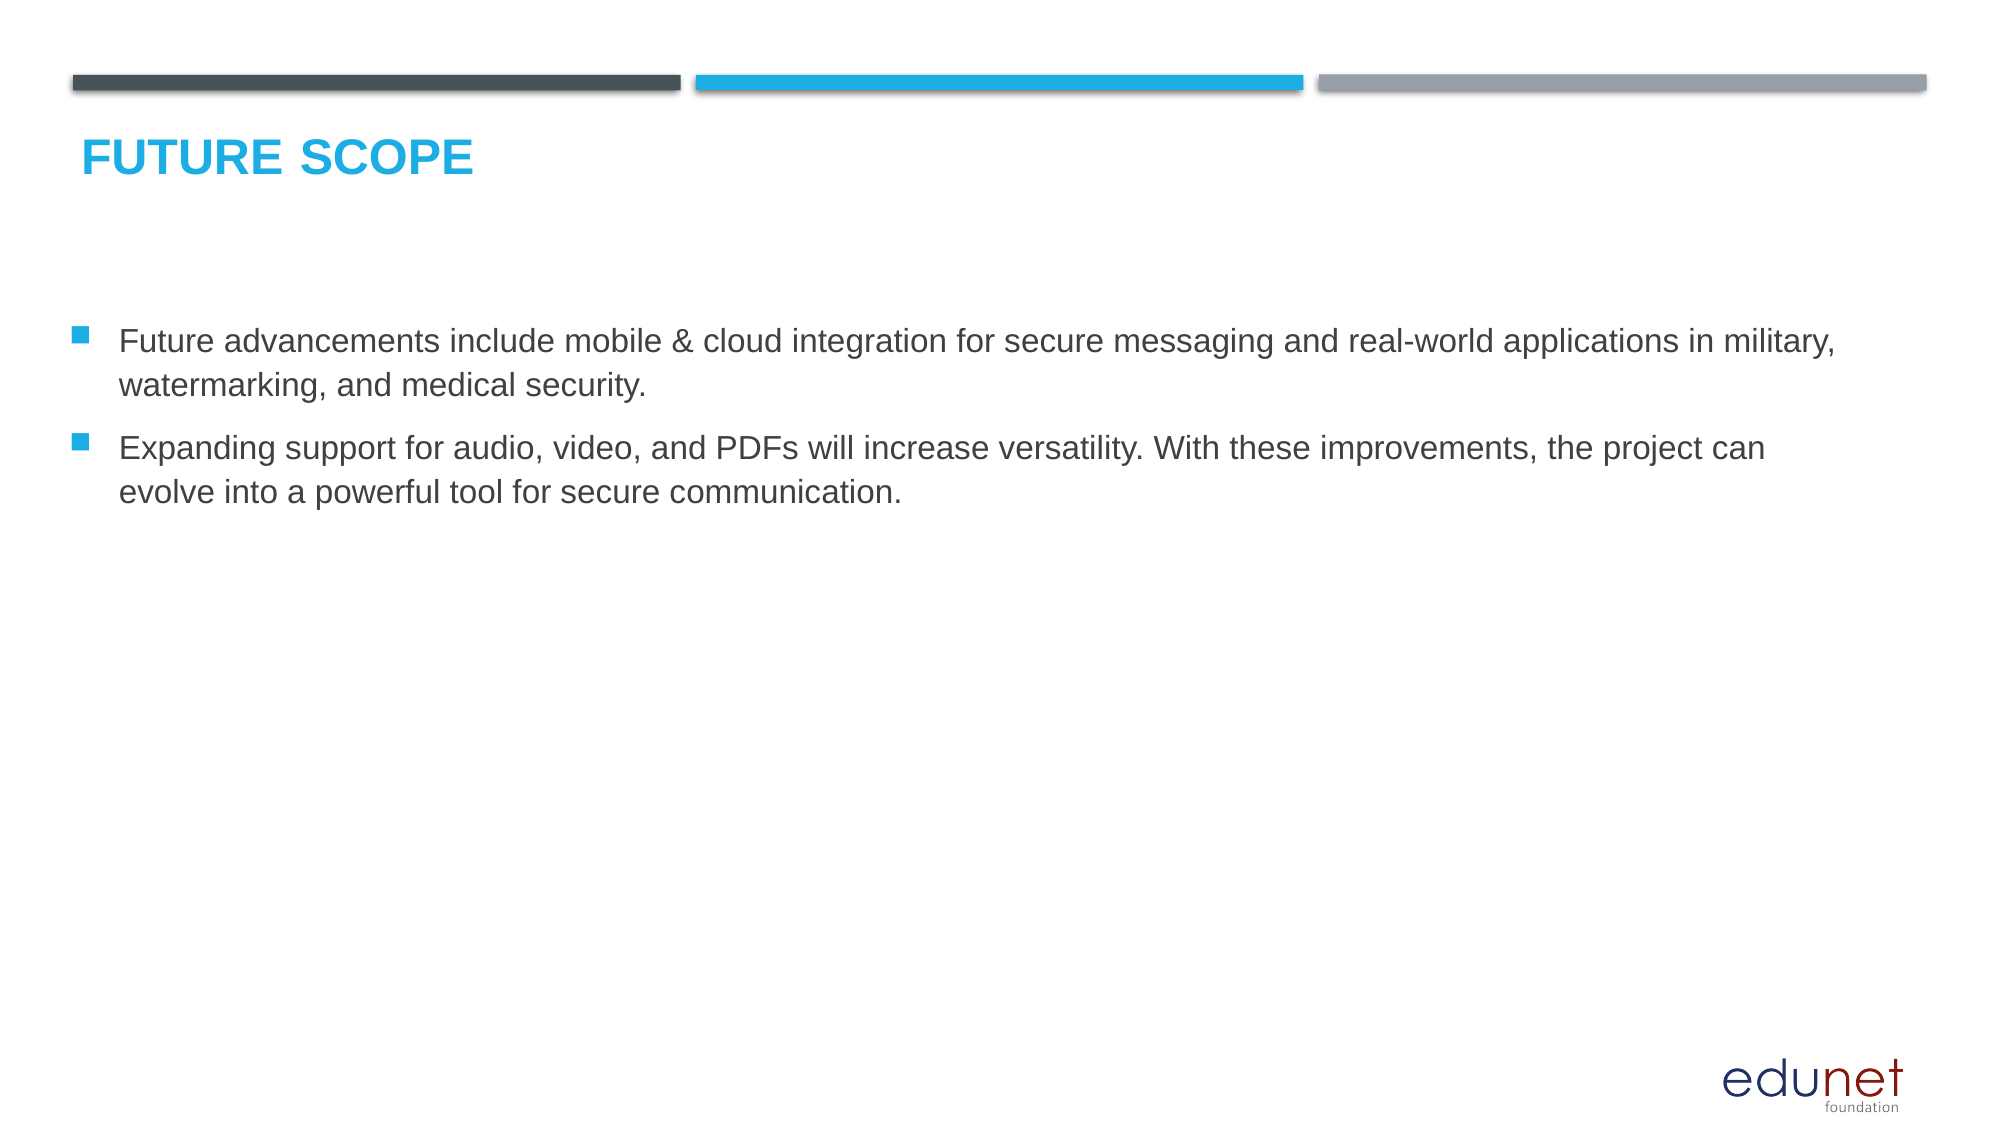

Future advancements include mobile & cloud integration for secure messaging and real-world applications in military, watermarking, and medical security.
Expanding support for audio, video, and PDFs will increase versatility. With these improvements, the project can evolve into a powerful tool for secure communication.
Future scope